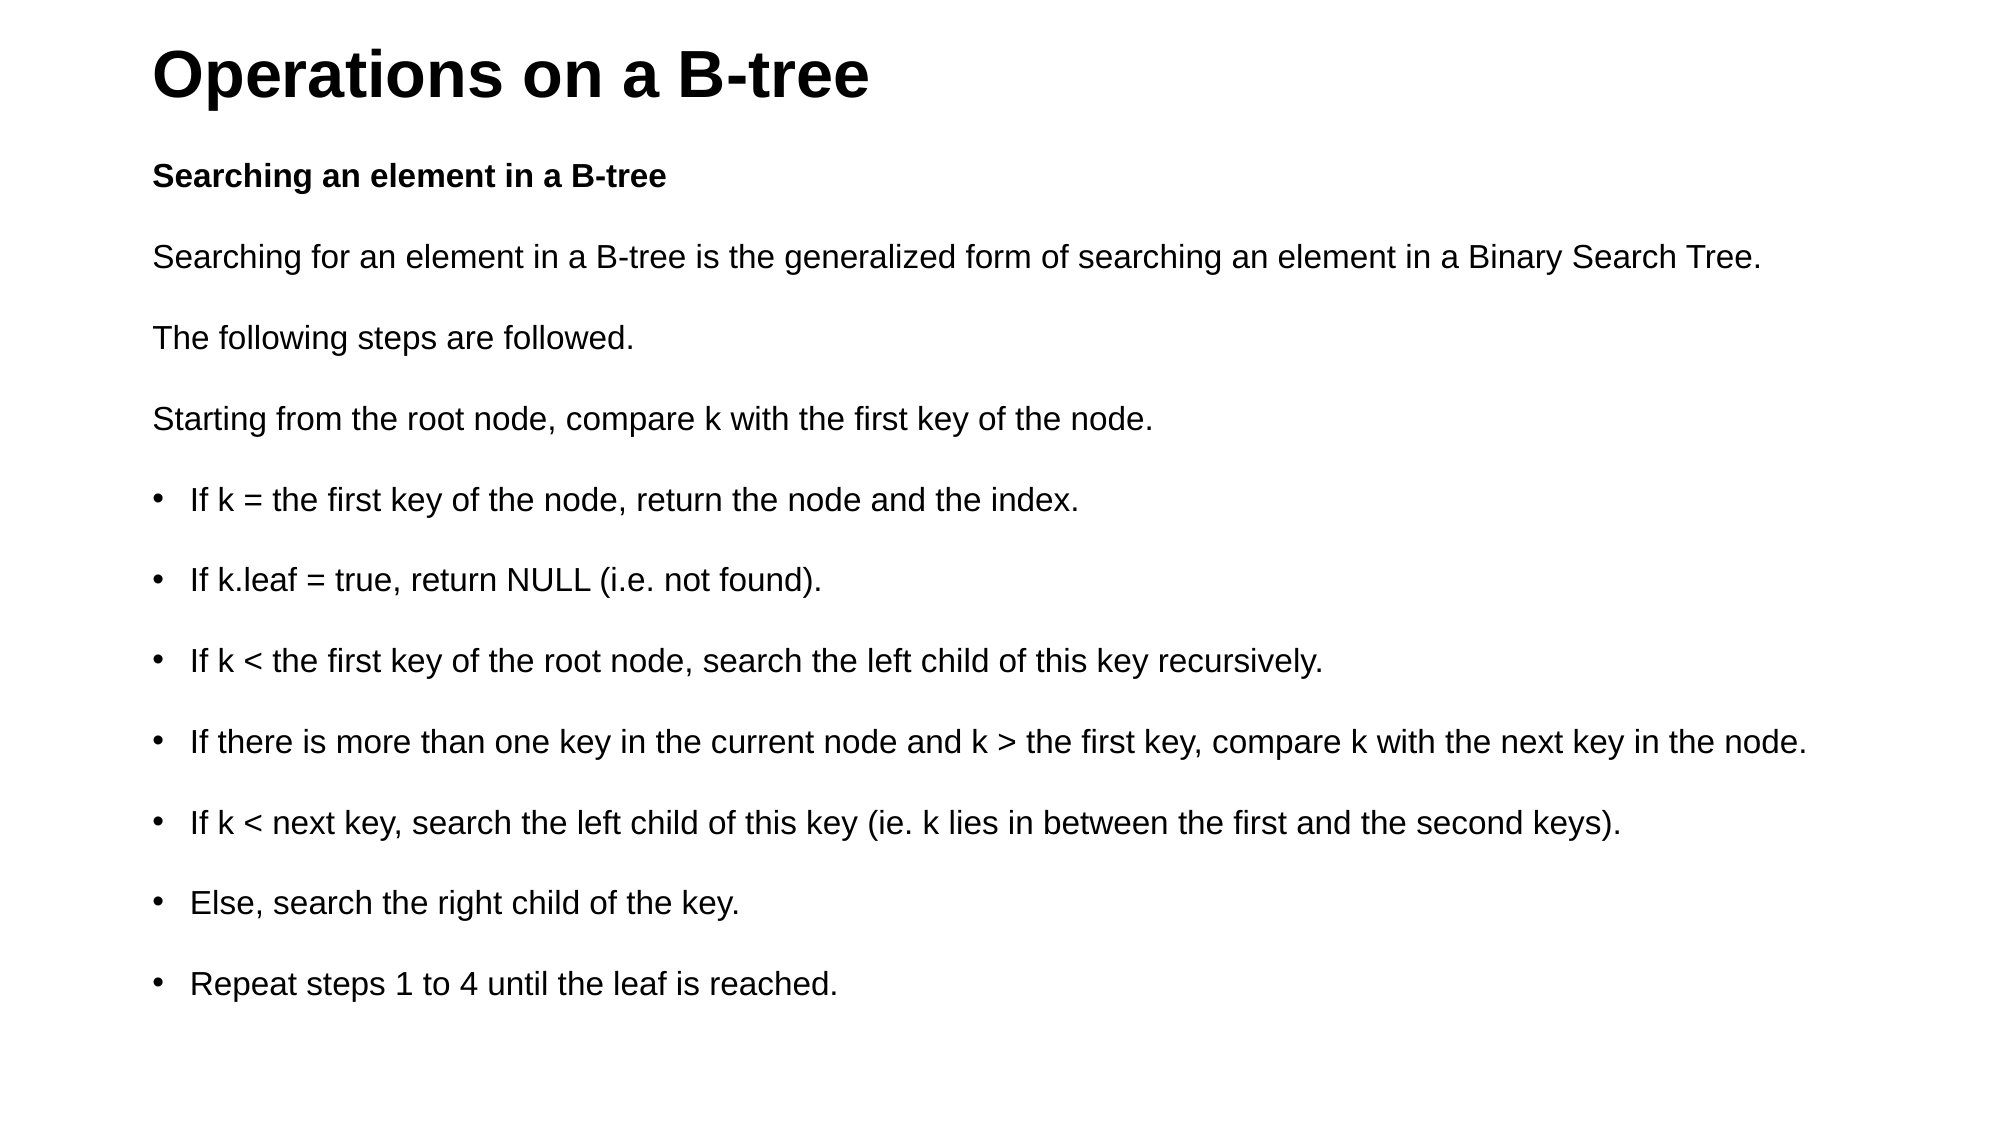

# Operations on a B-tree
Searching an element in a B-tree
Searching for an element in a B-tree is the generalized form of searching an element in a Binary Search Tree.
The following steps are followed.
Starting from the root node, compare k with the first key of the node.
If k = the first key of the node, return the node and the index.
If k.leaf = true, return NULL (i.e. not found).
If k < the first key of the root node, search the left child of this key recursively.
If there is more than one key in the current node and k > the first key, compare k with the next key in the node.
If k < next key, search the left child of this key (ie. k lies in between the first and the second keys).
Else, search the right child of the key.
Repeat steps 1 to 4 until the leaf is reached.